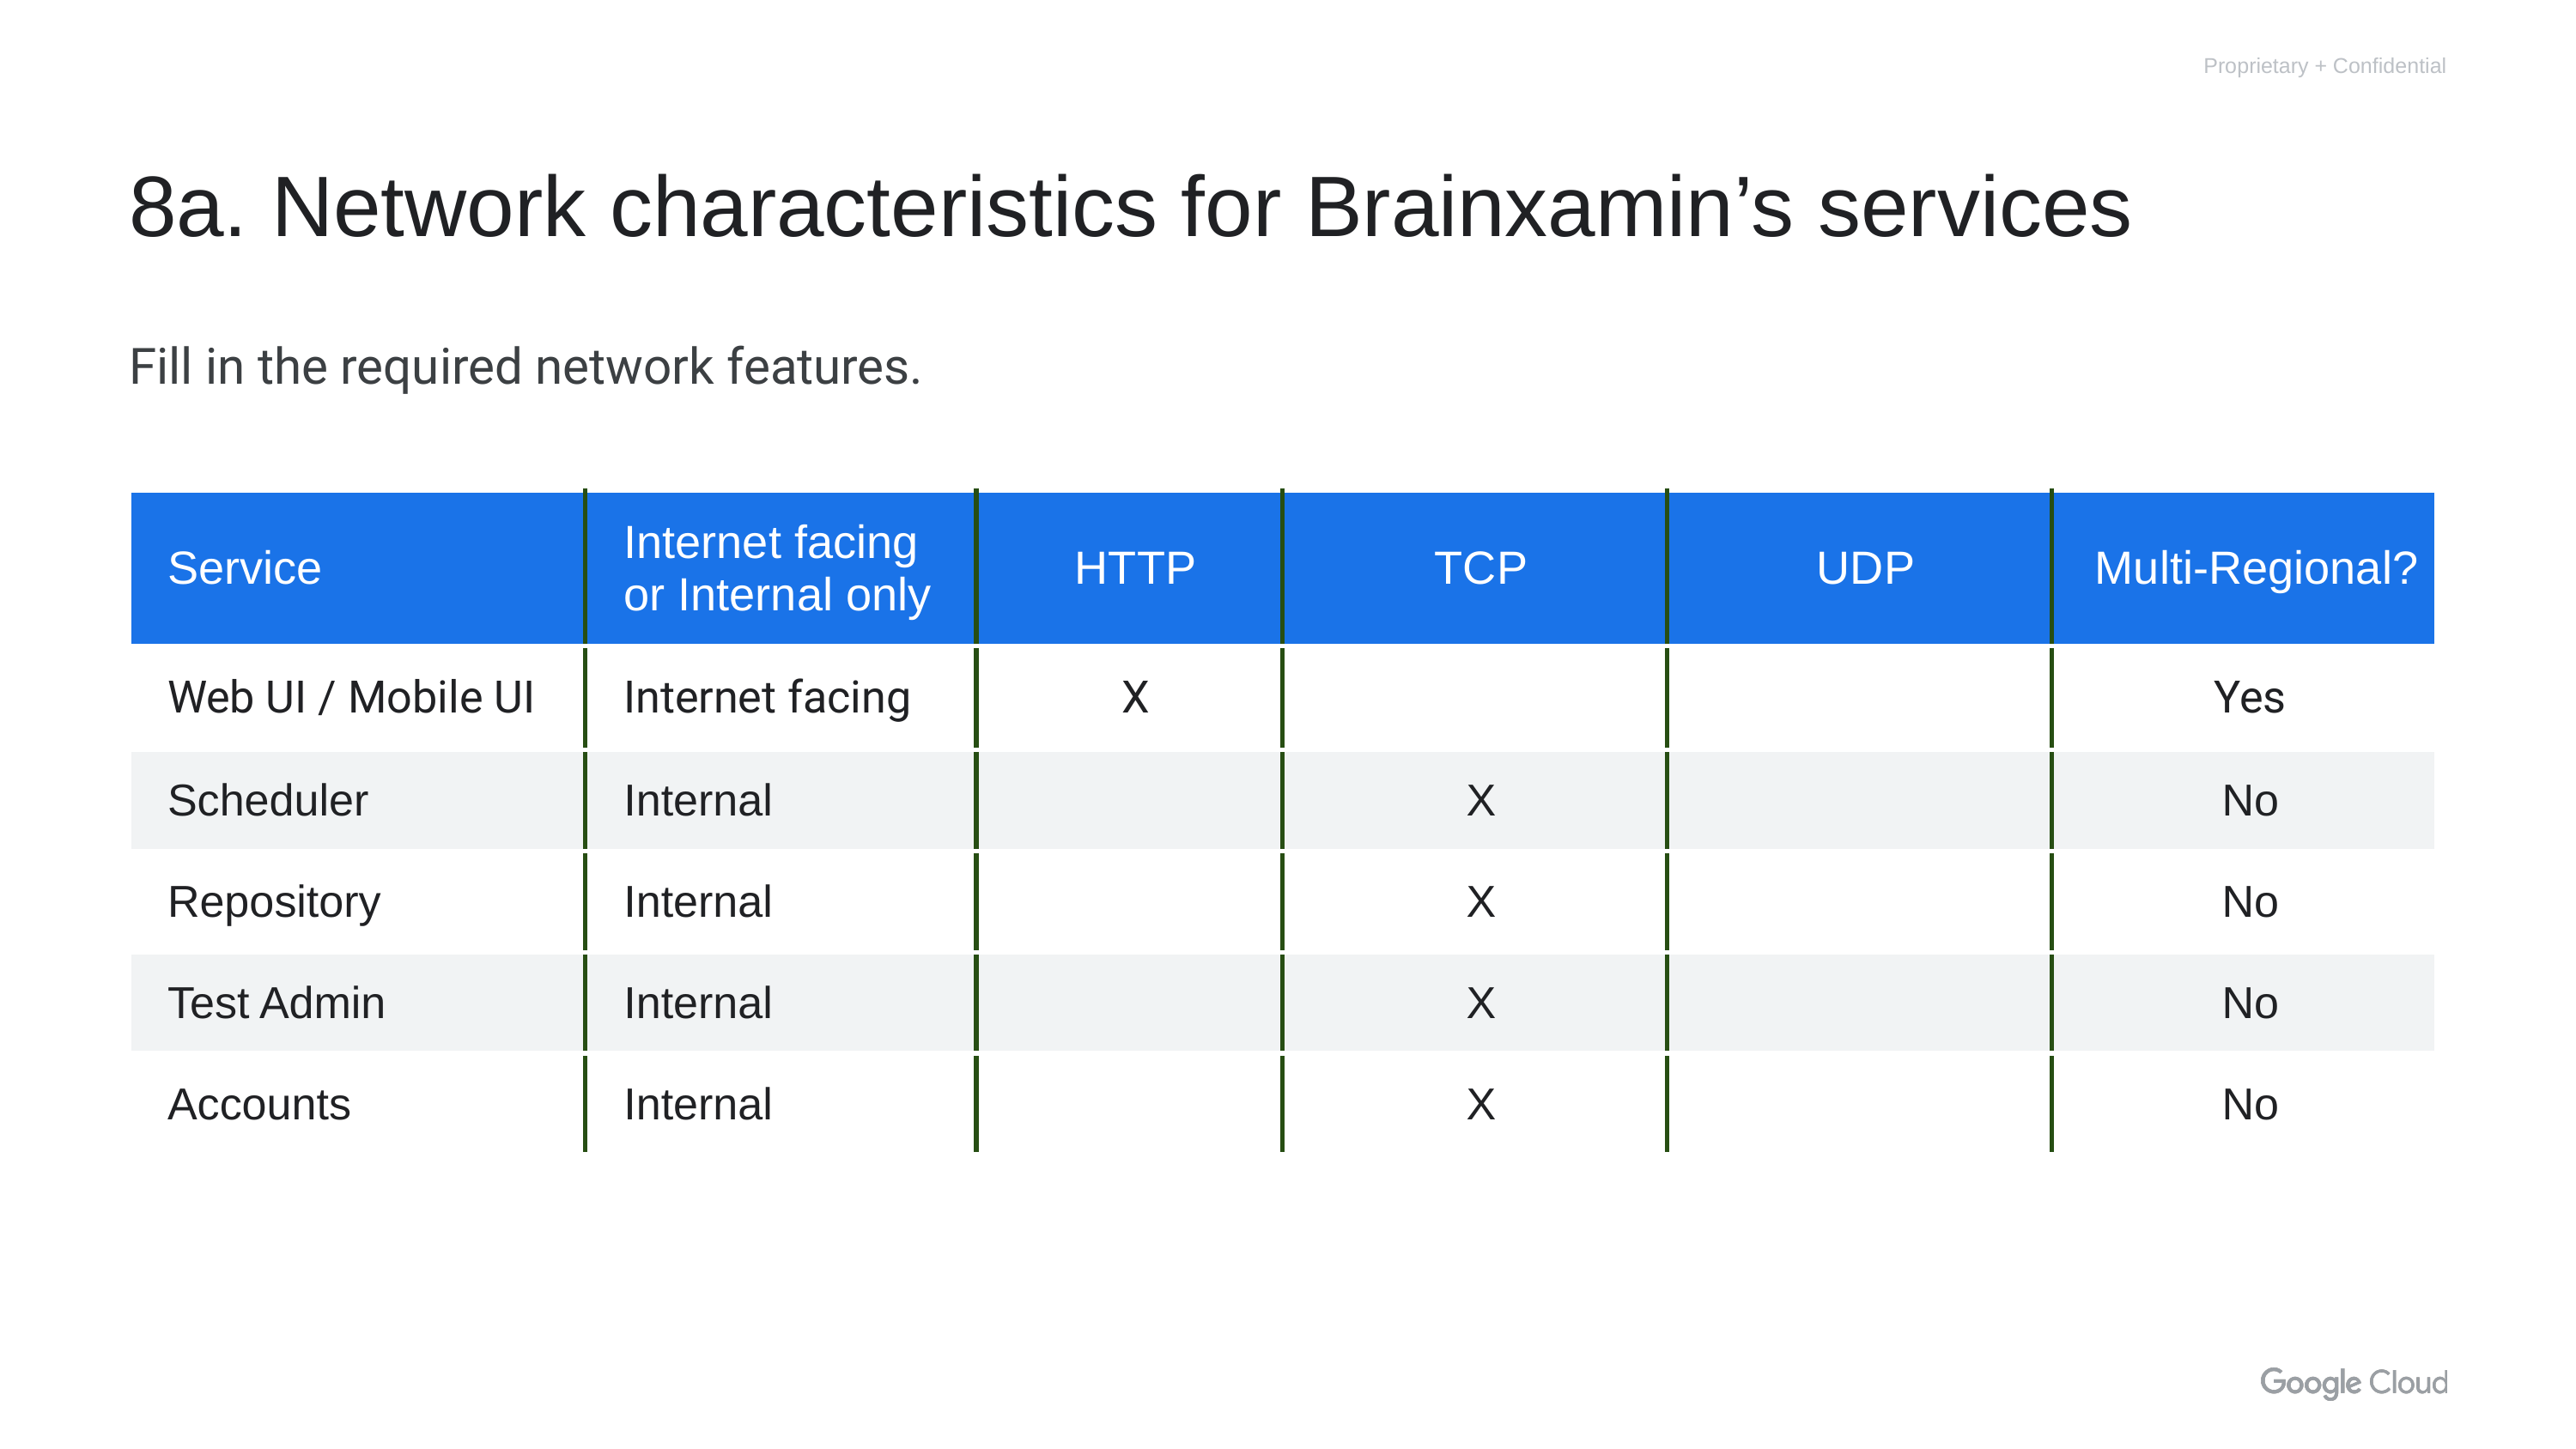

# 8a. Network characteristics for Brainxamin’s services
Fill in the required network features.
| Service | Internet facing or Internal only | HTTP | TCP | UDP | Multi-Regional? |
| --- | --- | --- | --- | --- | --- |
| Web UI / Mobile UI | Internet facing | X |  |  | Yes |
| Scheduler | Internal |  | X |  | No |
| Repository | Internal |  | X |  | No |
| Test Admin | Internal |  | X |  | No |
| Accounts | Internal |  | X |  | No |